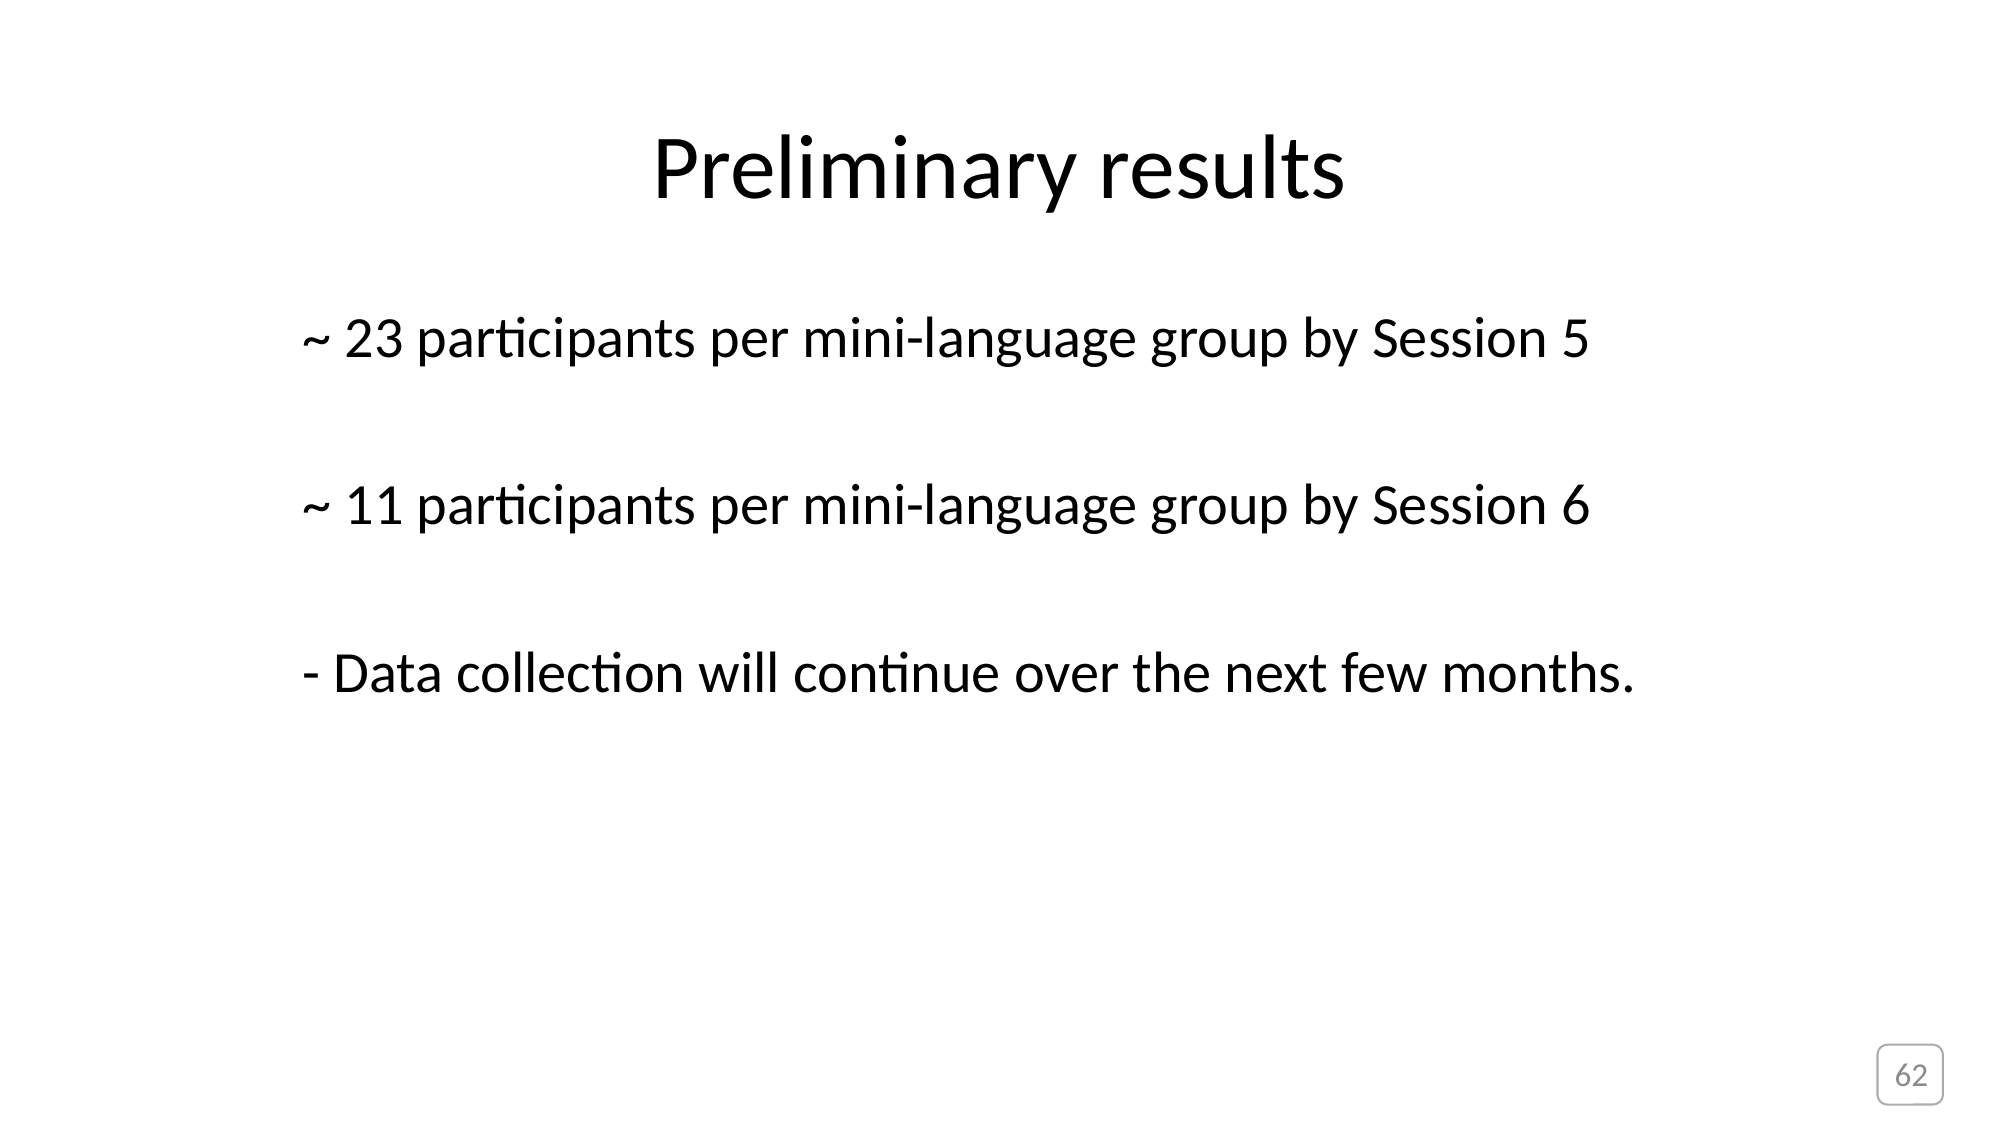

# Preliminary results
	~ 23 participants per mini-language group by Session 5

	~ 11 participants per mini-language group by Session 6

	- Data collection will continue over the next few months.
62